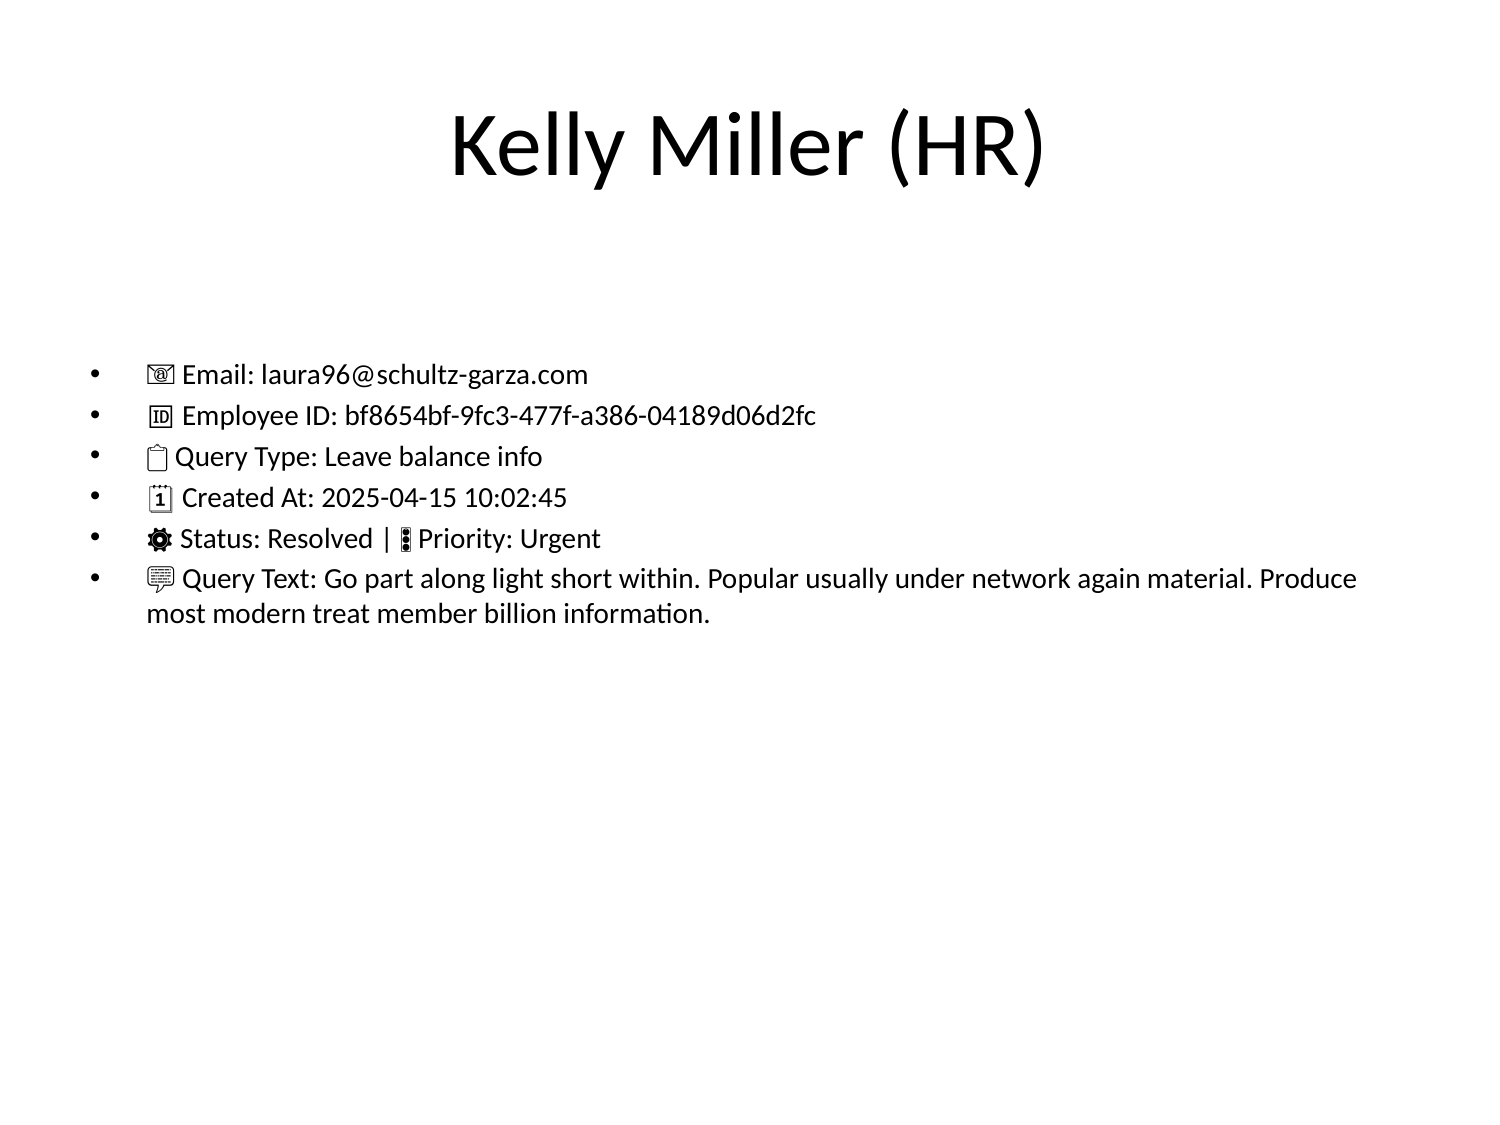

# Kelly Miller (HR)

📧 Email: laura96@schultz-garza.com
🆔 Employee ID: bf8654bf-9fc3-477f-a386-04189d06d2fc
📋 Query Type: Leave balance info
🗓 Created At: 2025-04-15 10:02:45
⚙ Status: Resolved | 🚦 Priority: Urgent
💬 Query Text: Go part along light short within. Popular usually under network again material. Produce most modern treat member billion information.